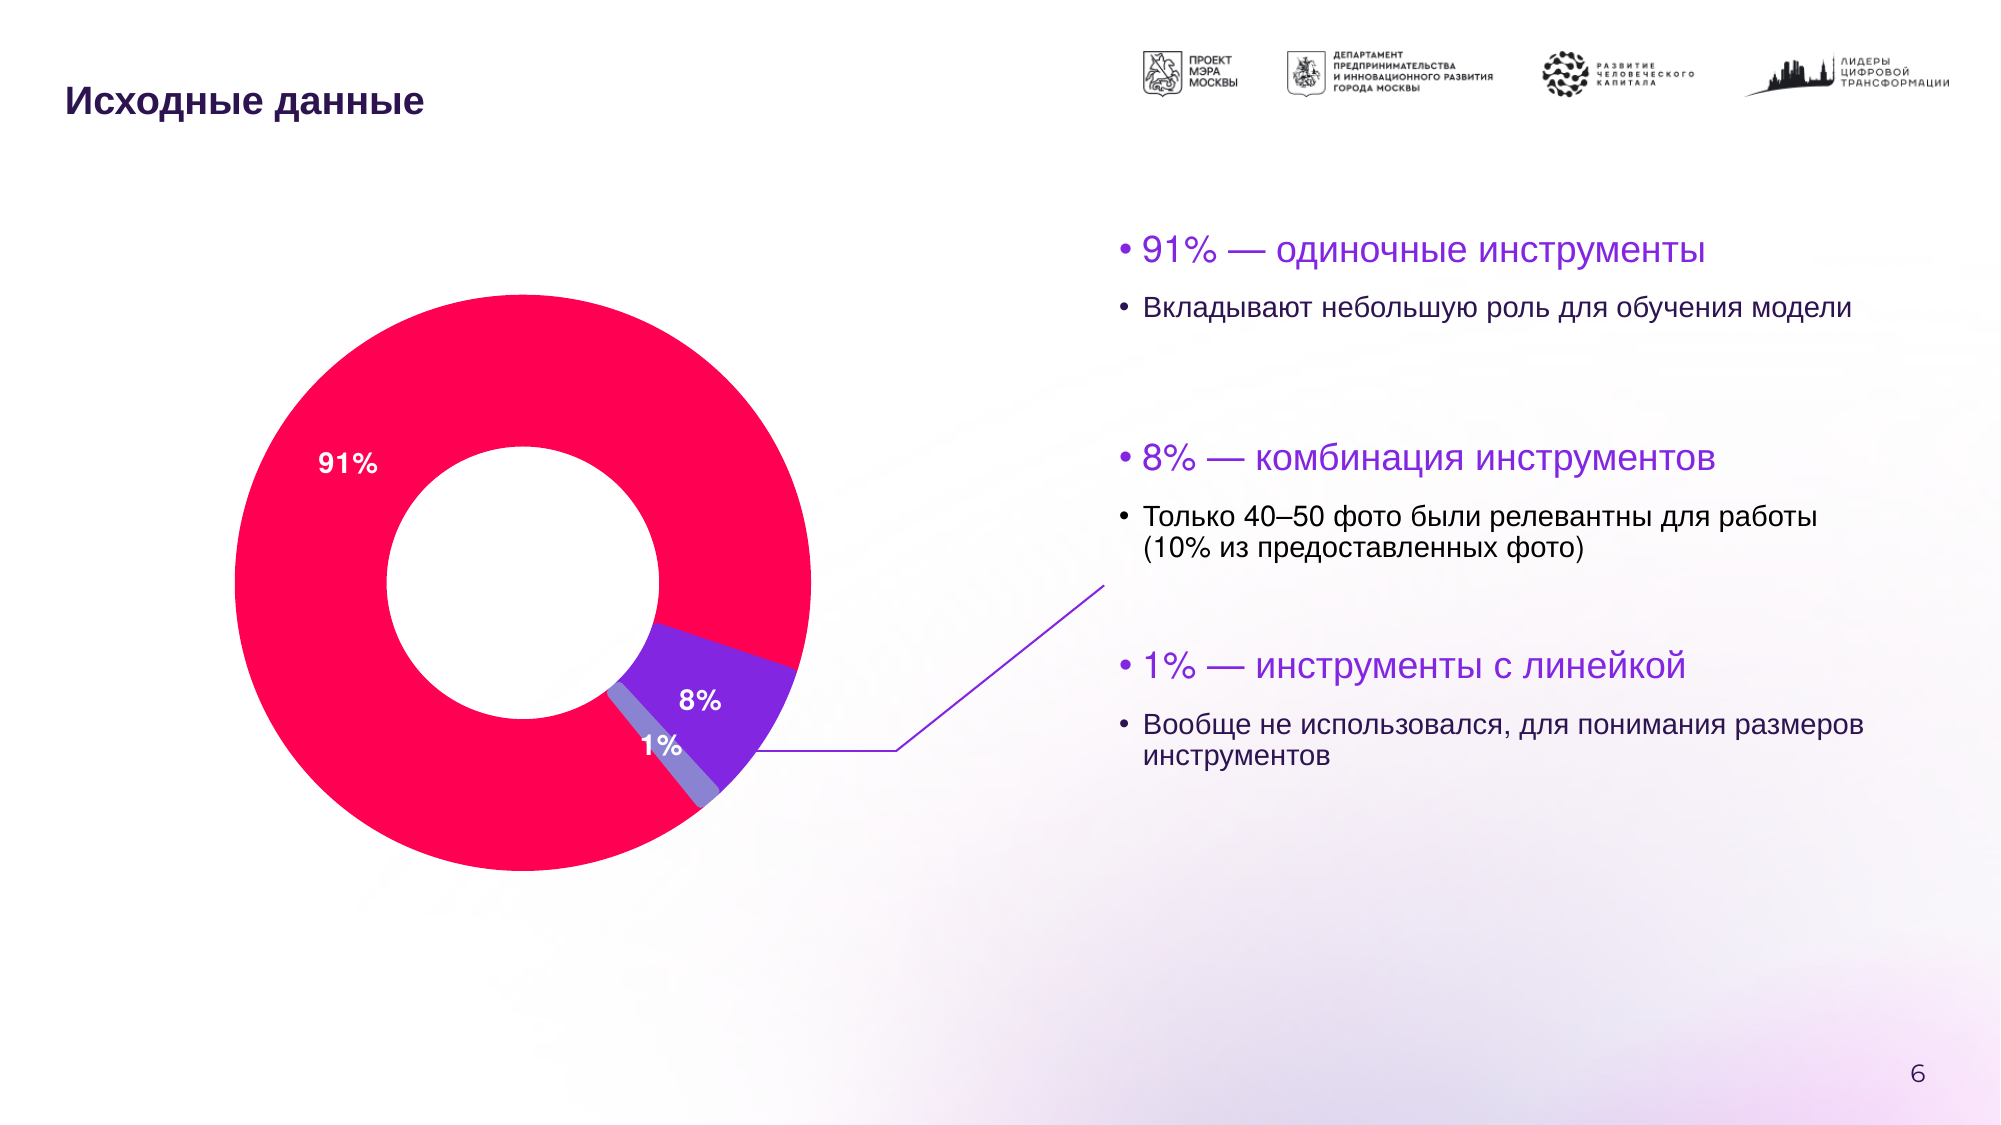

# Исходные данные
91% — одиночные инструменты
Вкладывают небольшую роль для обучения модели

### Chart

| Category | Статистика |
|---|---|
| текст | 91.0 |
| текст2 | 8.0 |
| ткст3 | 1.0 |
8% — комбинация инструментов
Только 40–50 фото были релевантны для работы (10% из предоставленных фото)

1% — инструменты с линейкой
Вообще не использовался, для понимания размеров инструментов

6